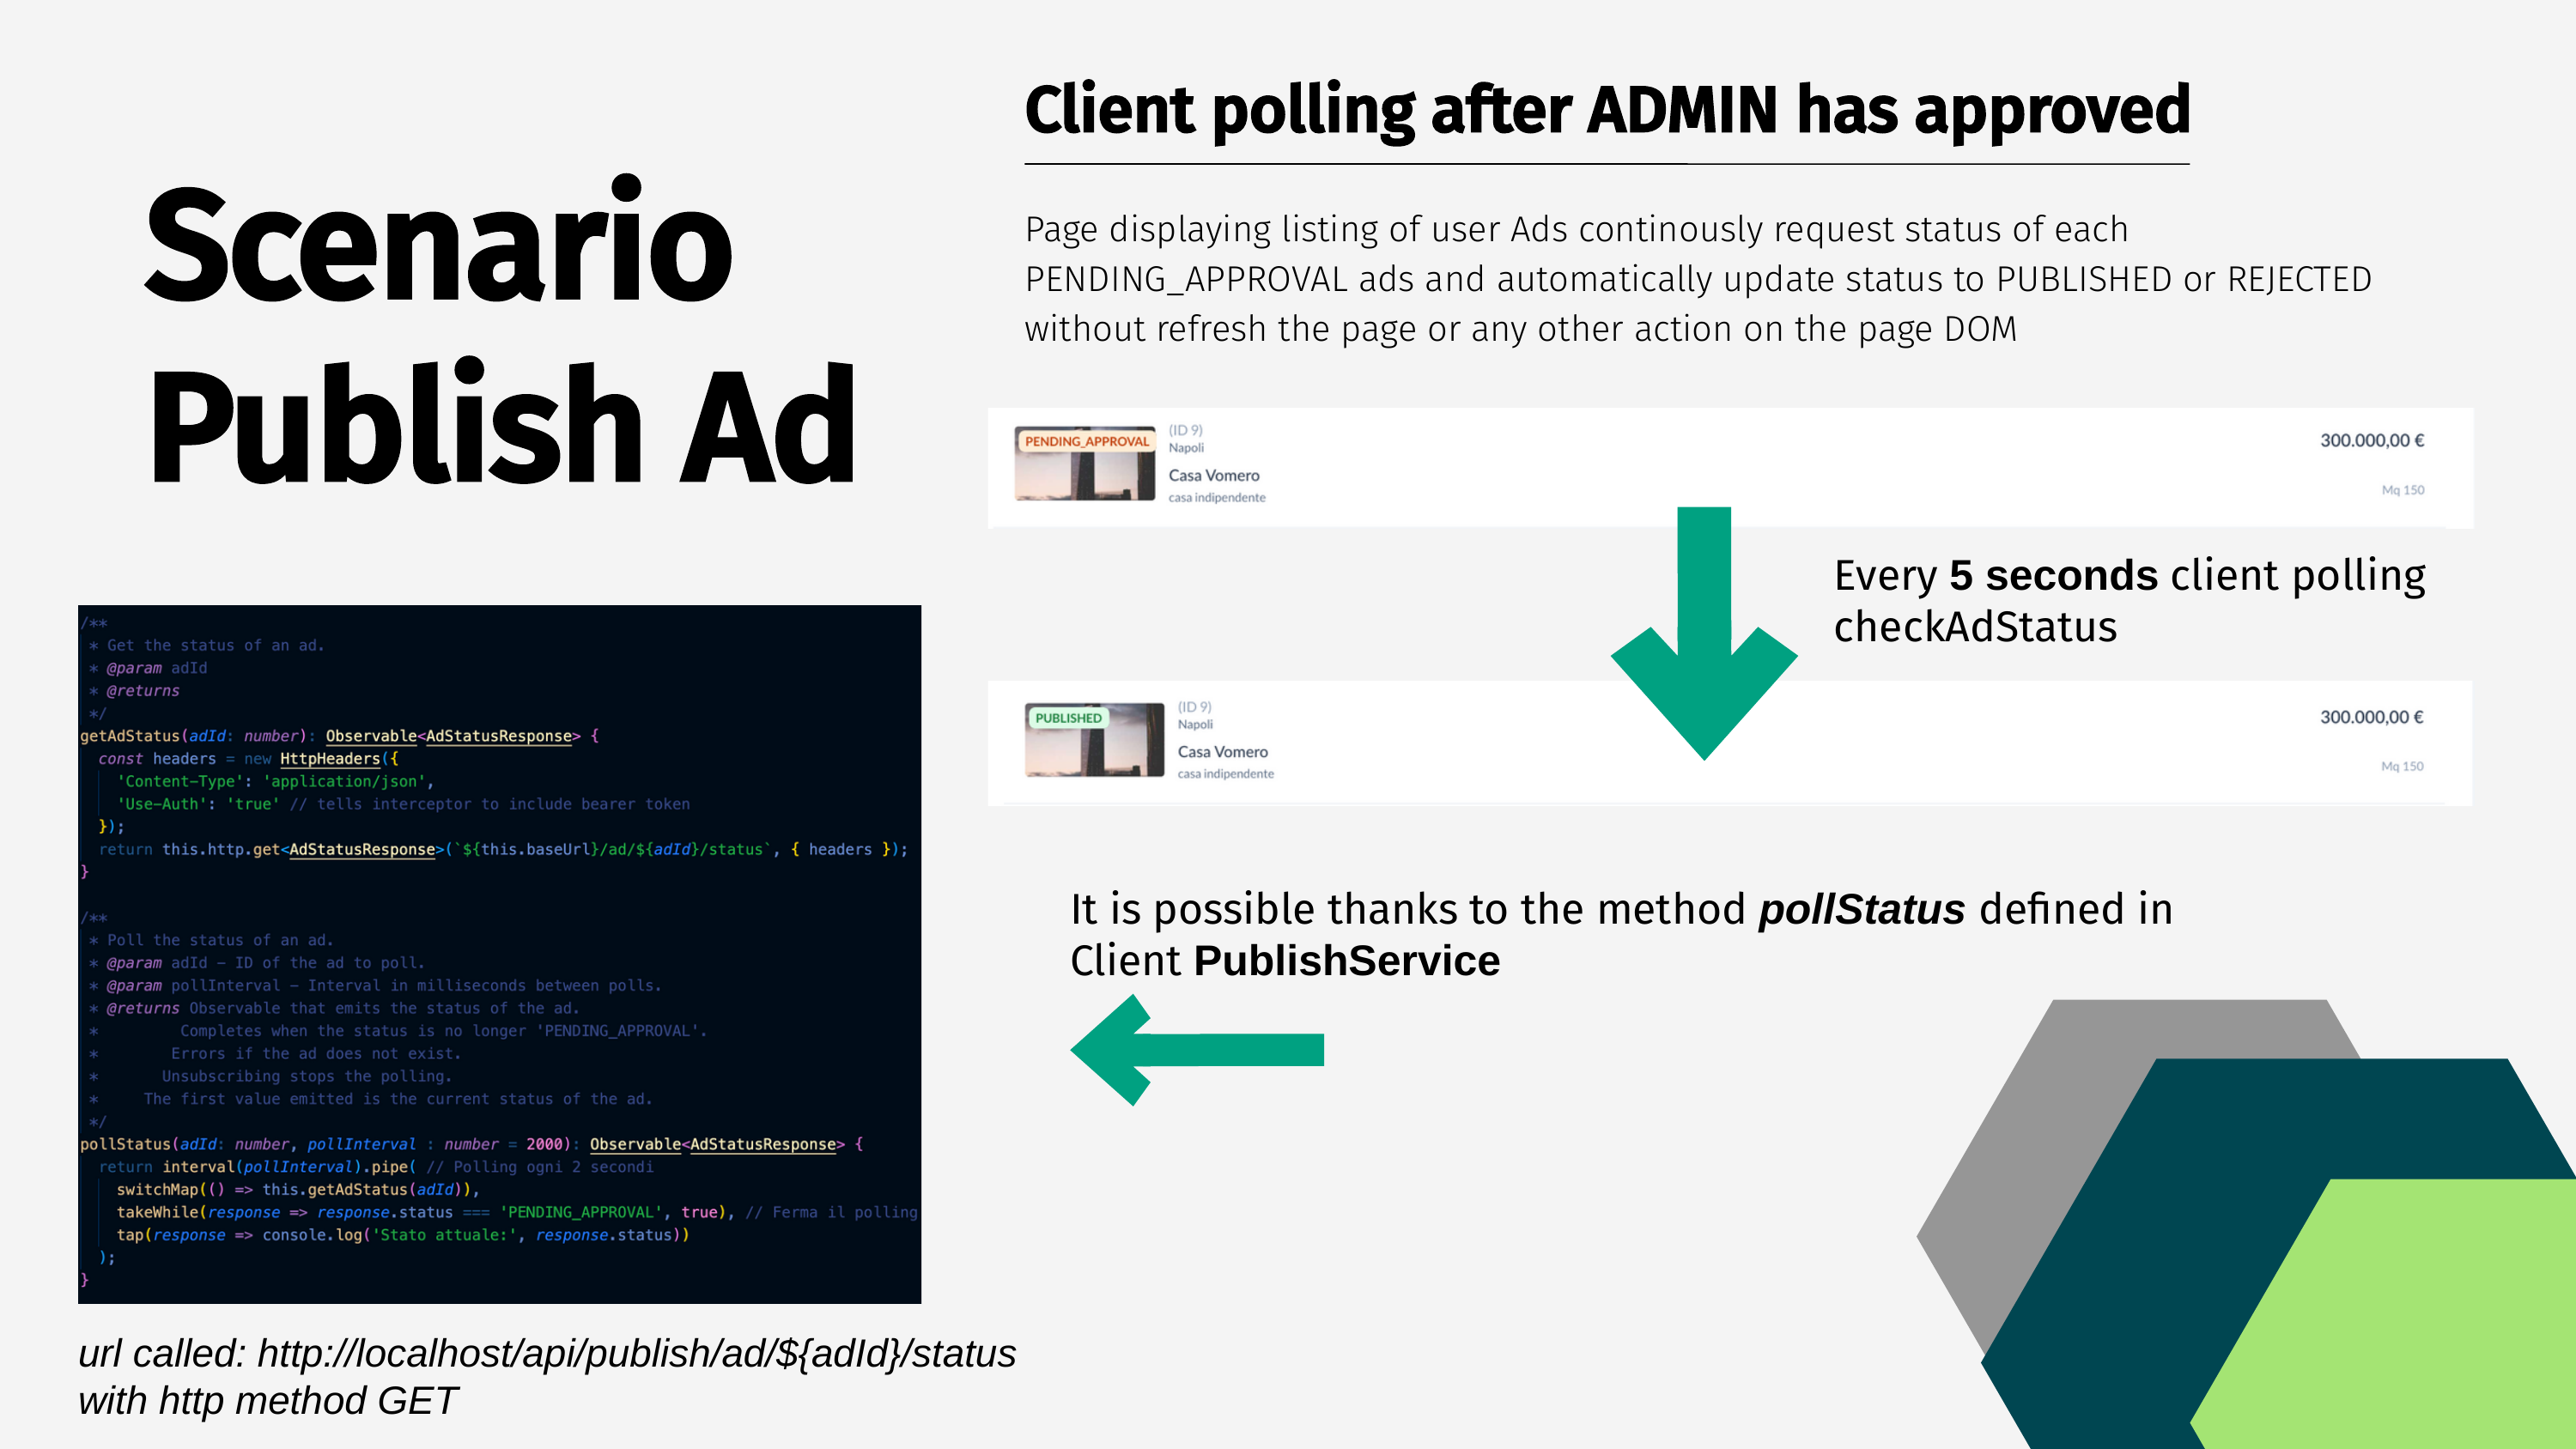

Client polling after ADMIN has approved
Scenario Publish Ad

Page displaying listing of user Ads continously request status of each PENDING_APPROVAL ads and automatically update status to PUBLISHED or REJECTED without refresh the page or any other action on the page DOM

Every 5 seconds client polling checkAdStatus

It is possible thanks to the method pollStatus defined in Client PublishService

url called: http://localhost/api/publish/ad/${adId}/status
with http method GET